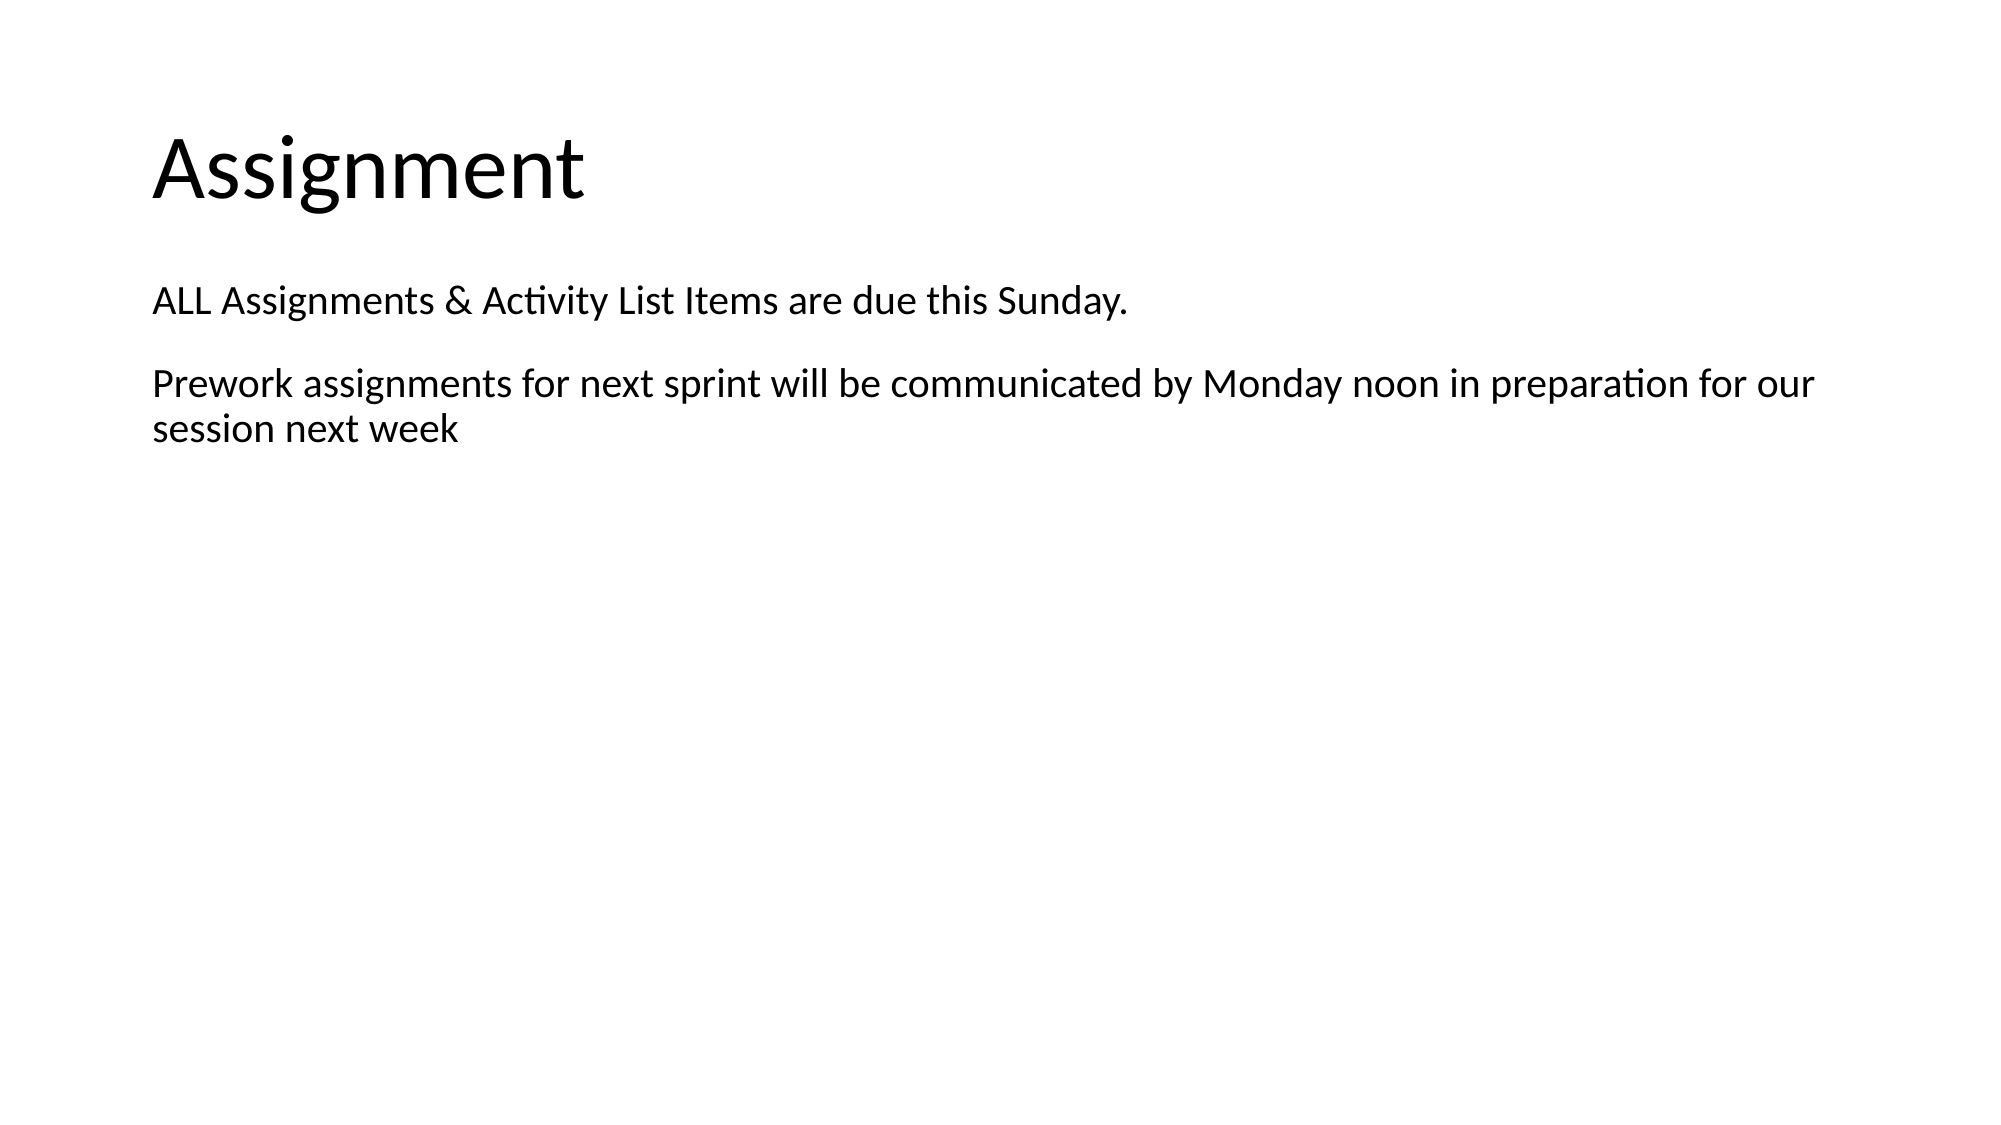

# Assignment
ALL Assignments & Activity List Items are due this Sunday.
Prework assignments for next sprint will be communicated by Monday noon in preparation for our session next week